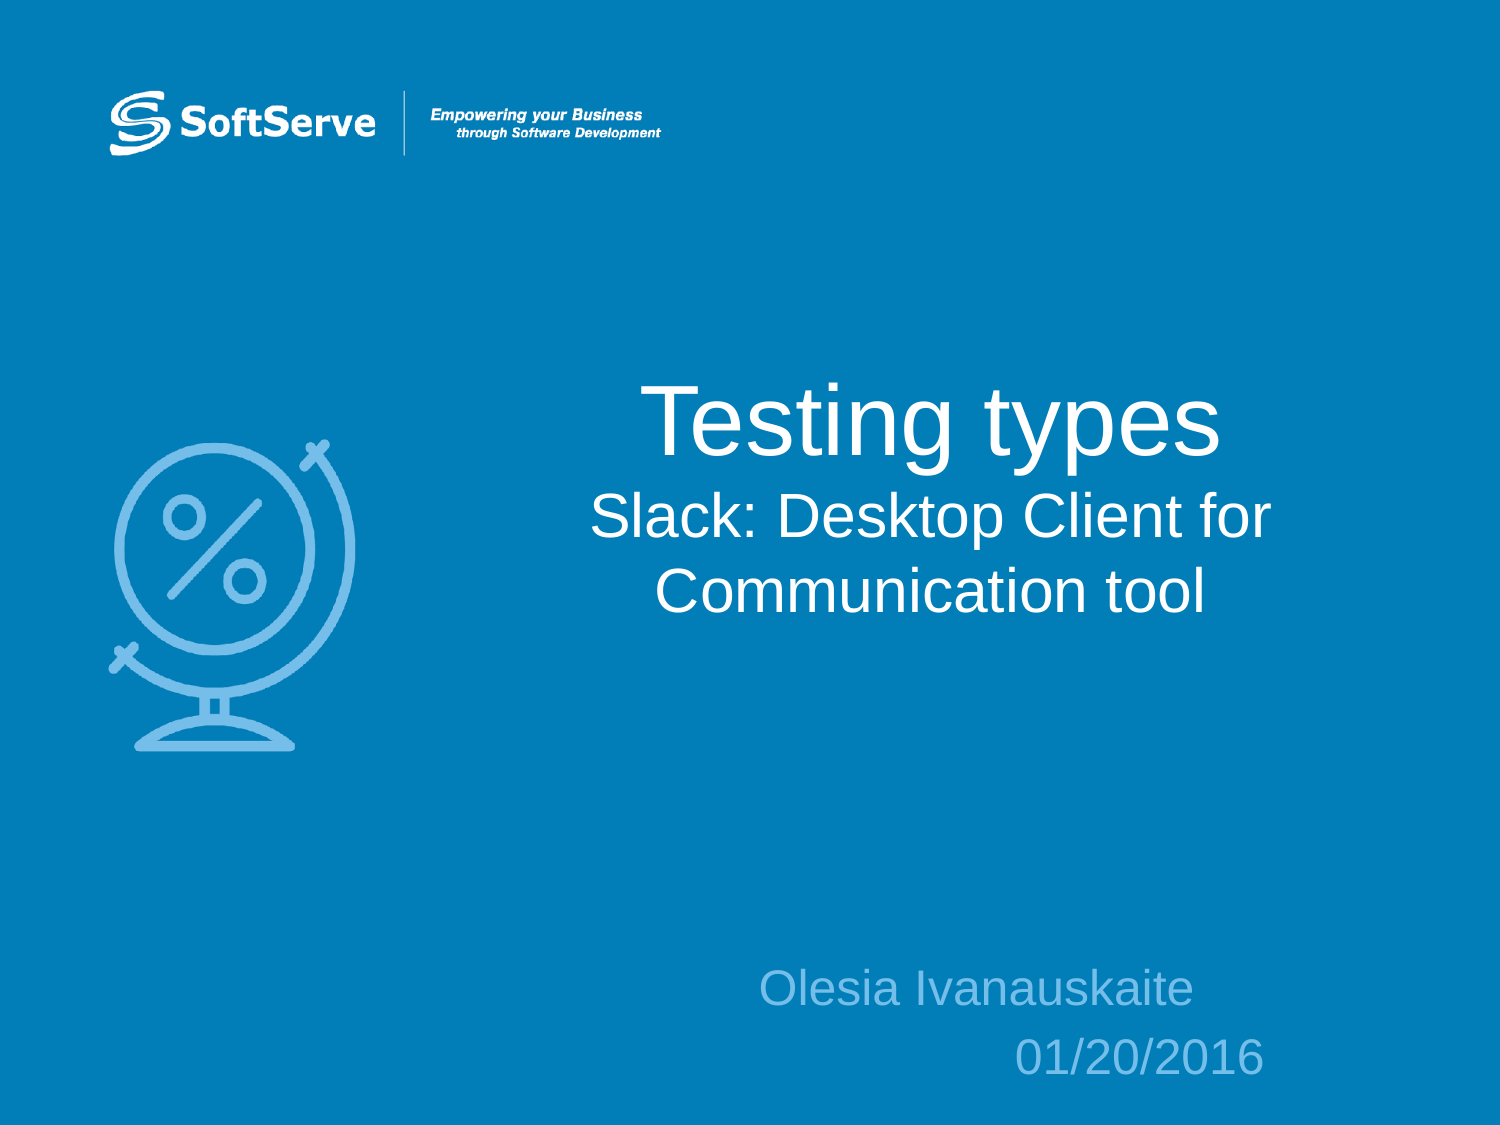

# Testing types
Slack: Desktop Client for Communication tool

 								Olesia Ivanauskaite
01/20/2016